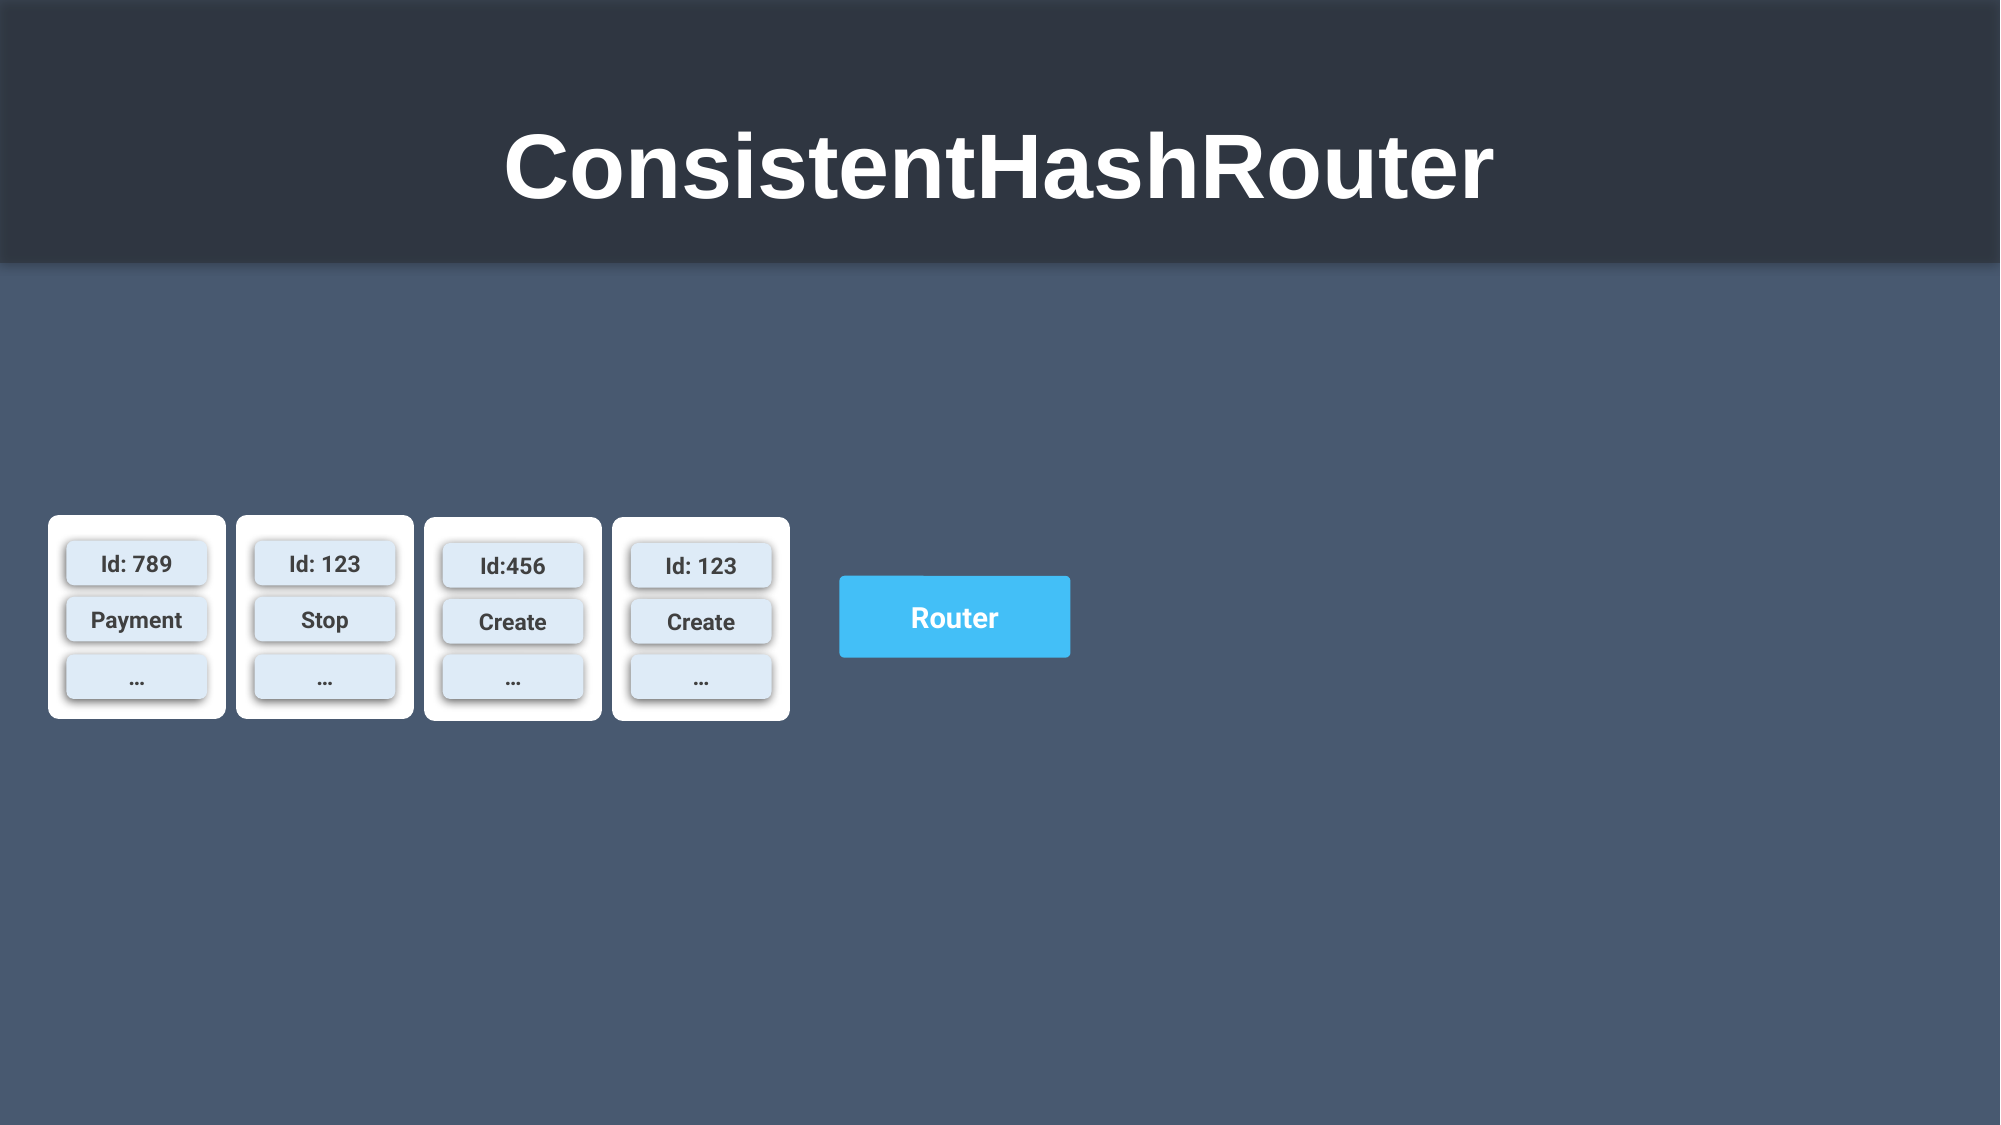

# ConsistentHashRouter

Id: 789
Id: 123
Id:456
Id: 123
Router
Payment
Stop
Create
Create
…
…
…
…